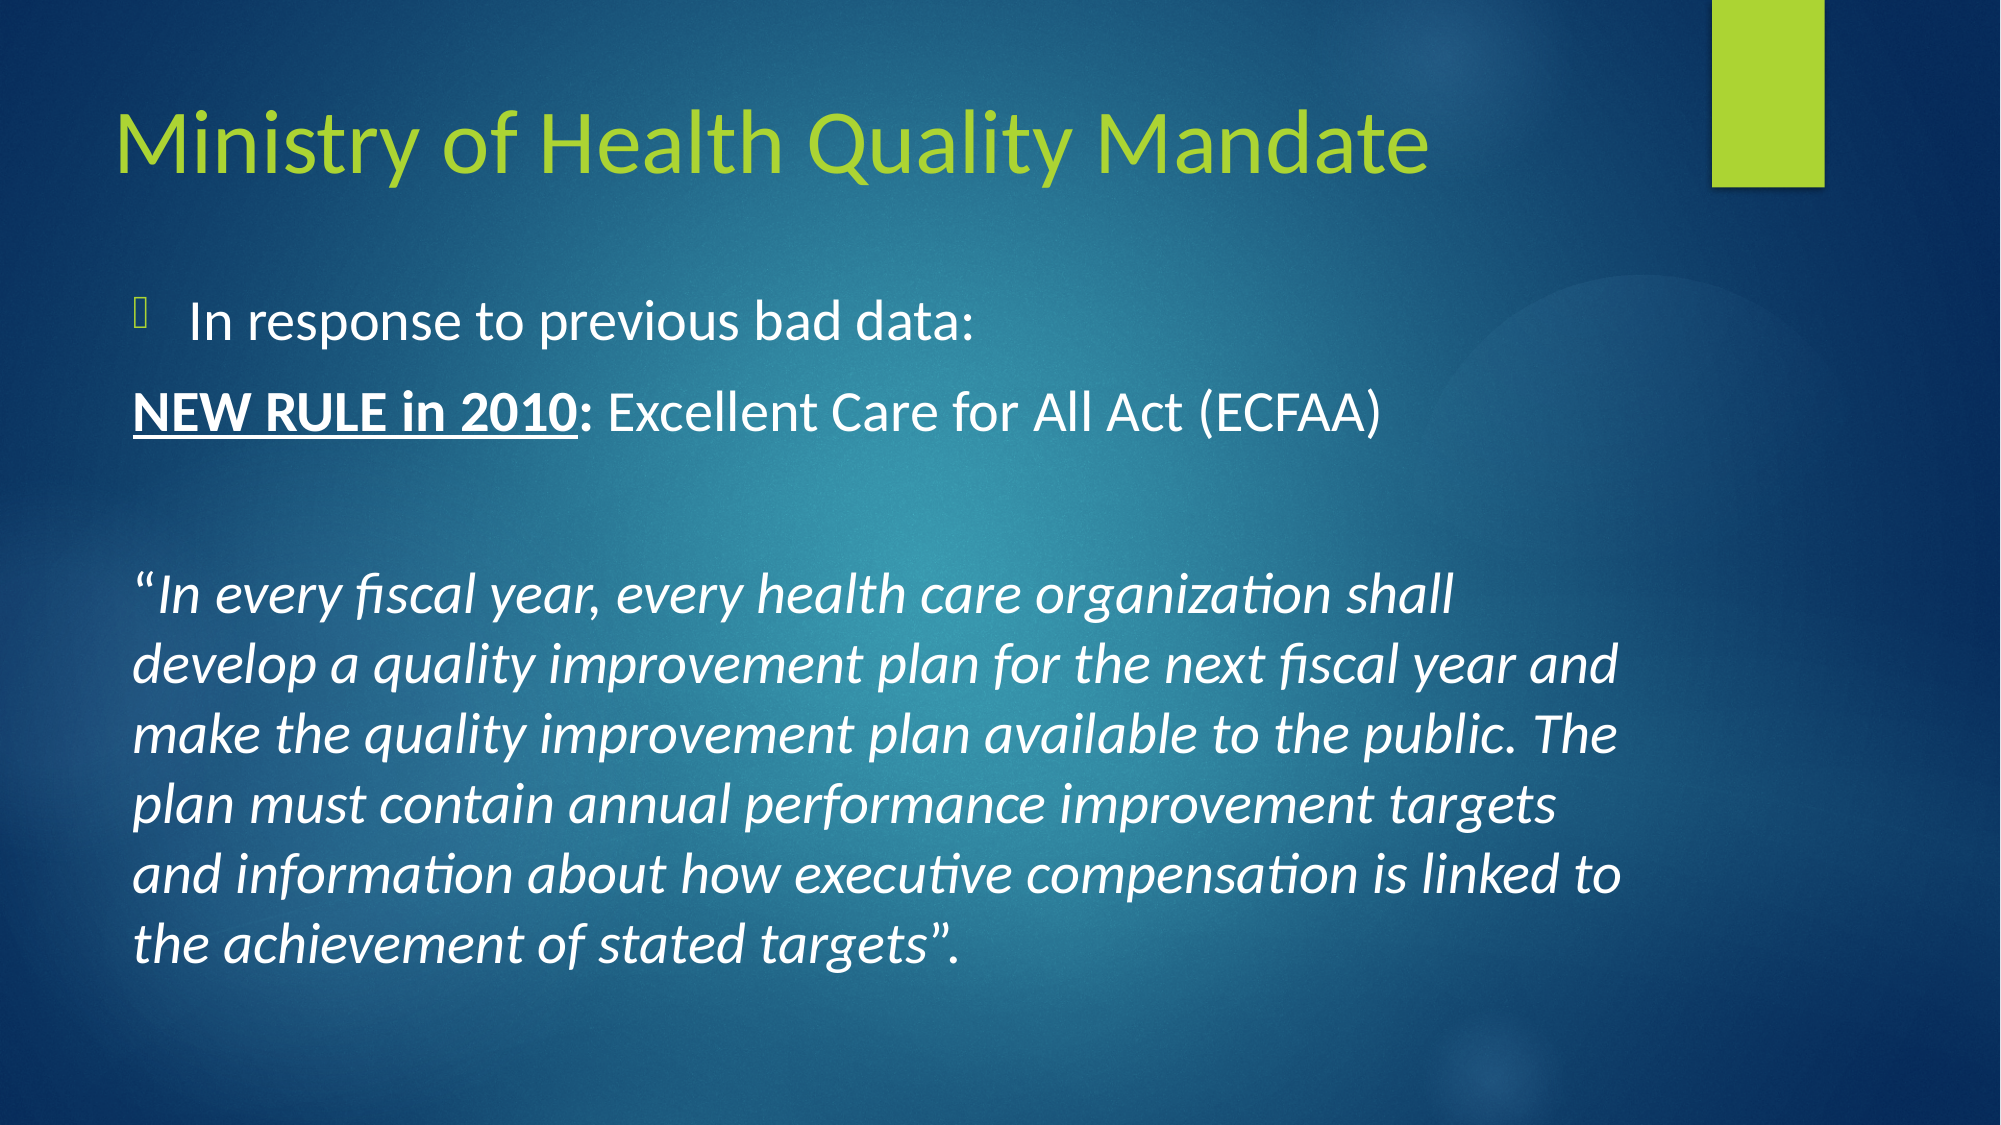

# Ministry of Health Quality Mandate
In response to previous bad data:
NEW RULE in 2010: Excellent Care for All Act (ECFAA)

“In every fiscal year, every health care organization shall develop a quality improvement plan for the next fiscal year and make the quality improvement plan available to the public. The plan must contain annual performance improvement targets and information about how executive compensation is linked to the achievement of stated targets”.